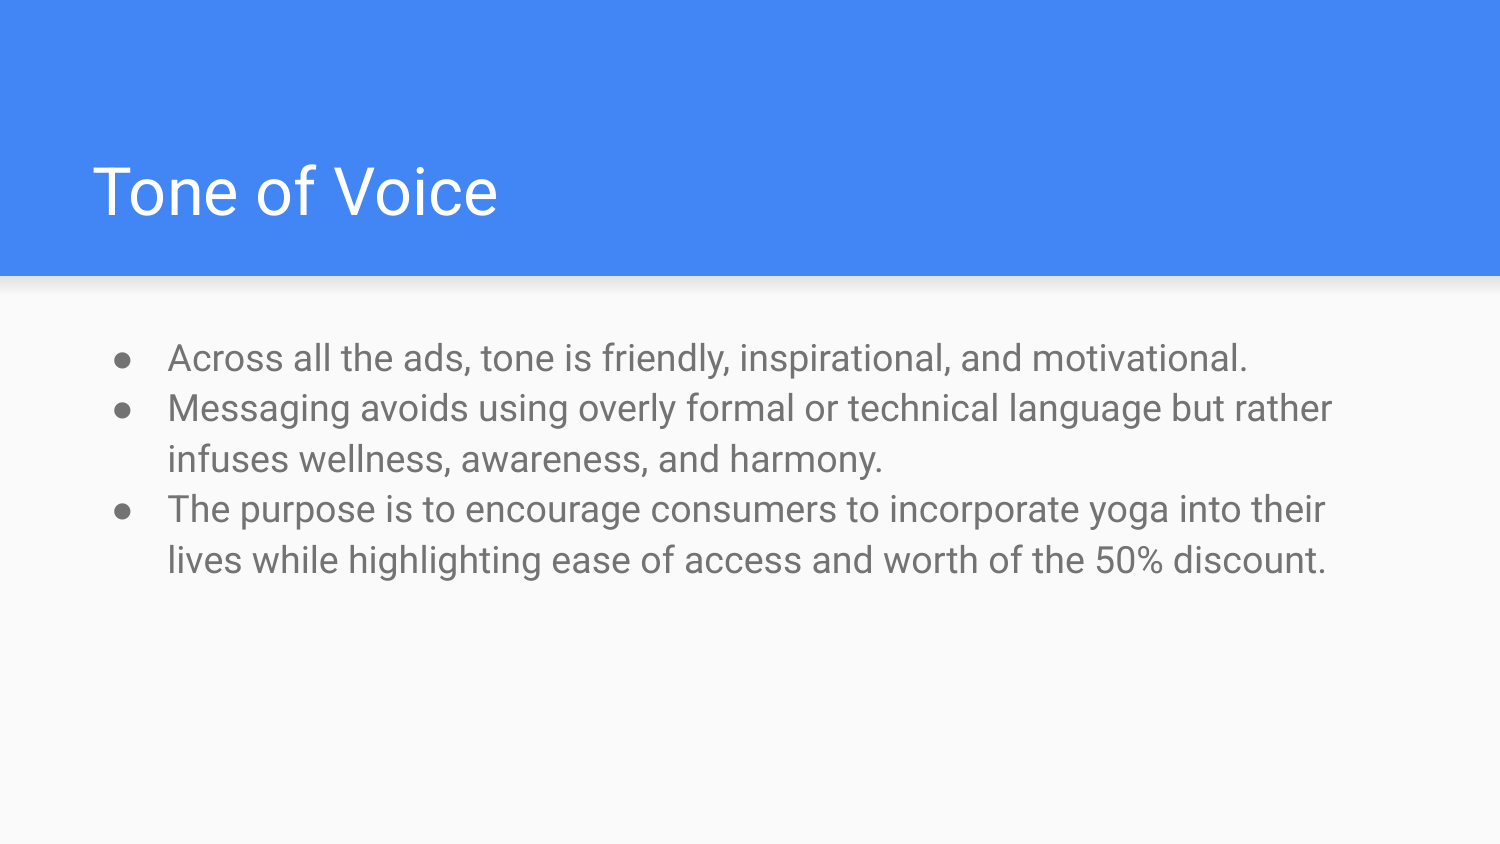

# Tone of Voice
Across all the ads, tone is friendly, inspirational, and motivational.
Messaging avoids using overly formal or technical language but rather infuses wellness, awareness, and harmony.
The purpose is to encourage consumers to incorporate yoga into their lives while highlighting ease of access and worth of the 50% discount.